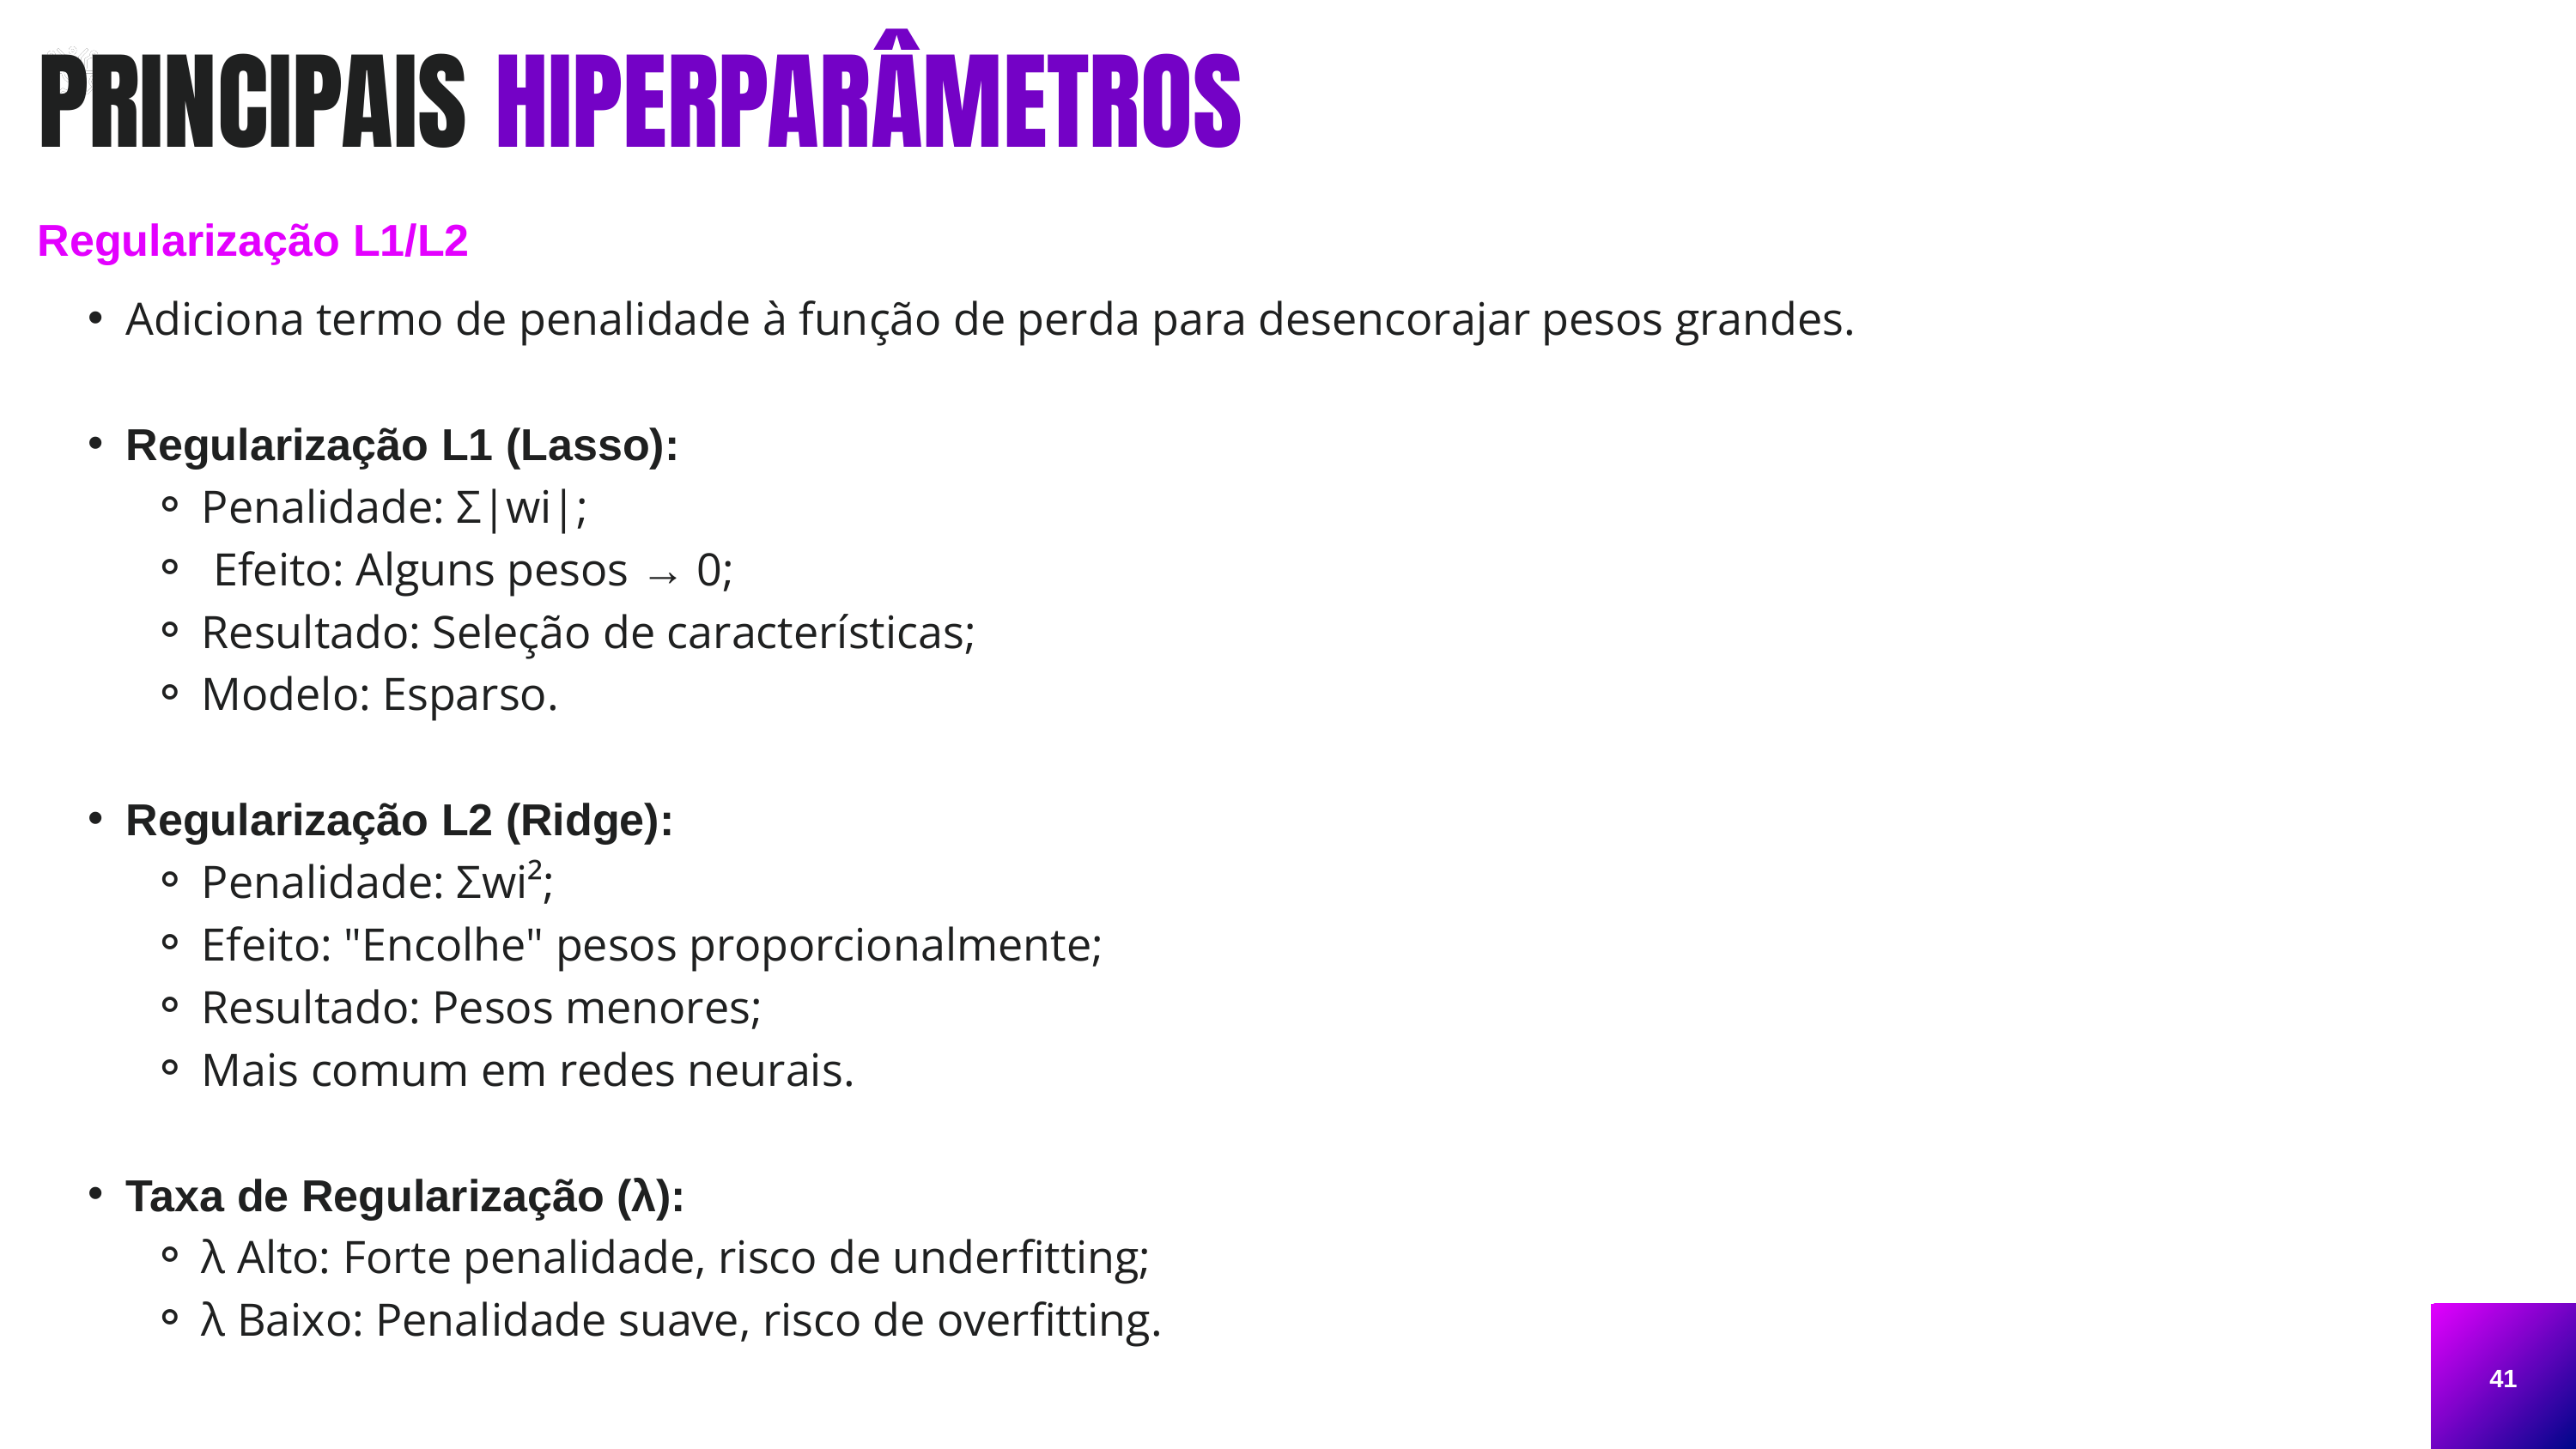

PRINCIPAIS
HIPERPARÂMETROS

Regularização L1/L2
Adiciona termo de penalidade à função de perda para desencorajar pesos grandes.

Regularização L1 (Lasso):
Penalidade: Σ|wi|;
 Efeito: Alguns pesos → 0;
Resultado: Seleção de características;
Modelo: Esparso.

Regularização L2 (Ridge):
Penalidade: Σwi²;
Efeito: "Encolhe" pesos proporcionalmente;
Resultado: Pesos menores;
Mais comum em redes neurais.

Taxa de Regularização (λ):
λ Alto: Forte penalidade, risco de underfitting;
λ Baixo: Penalidade suave, risco de overfitting.

41